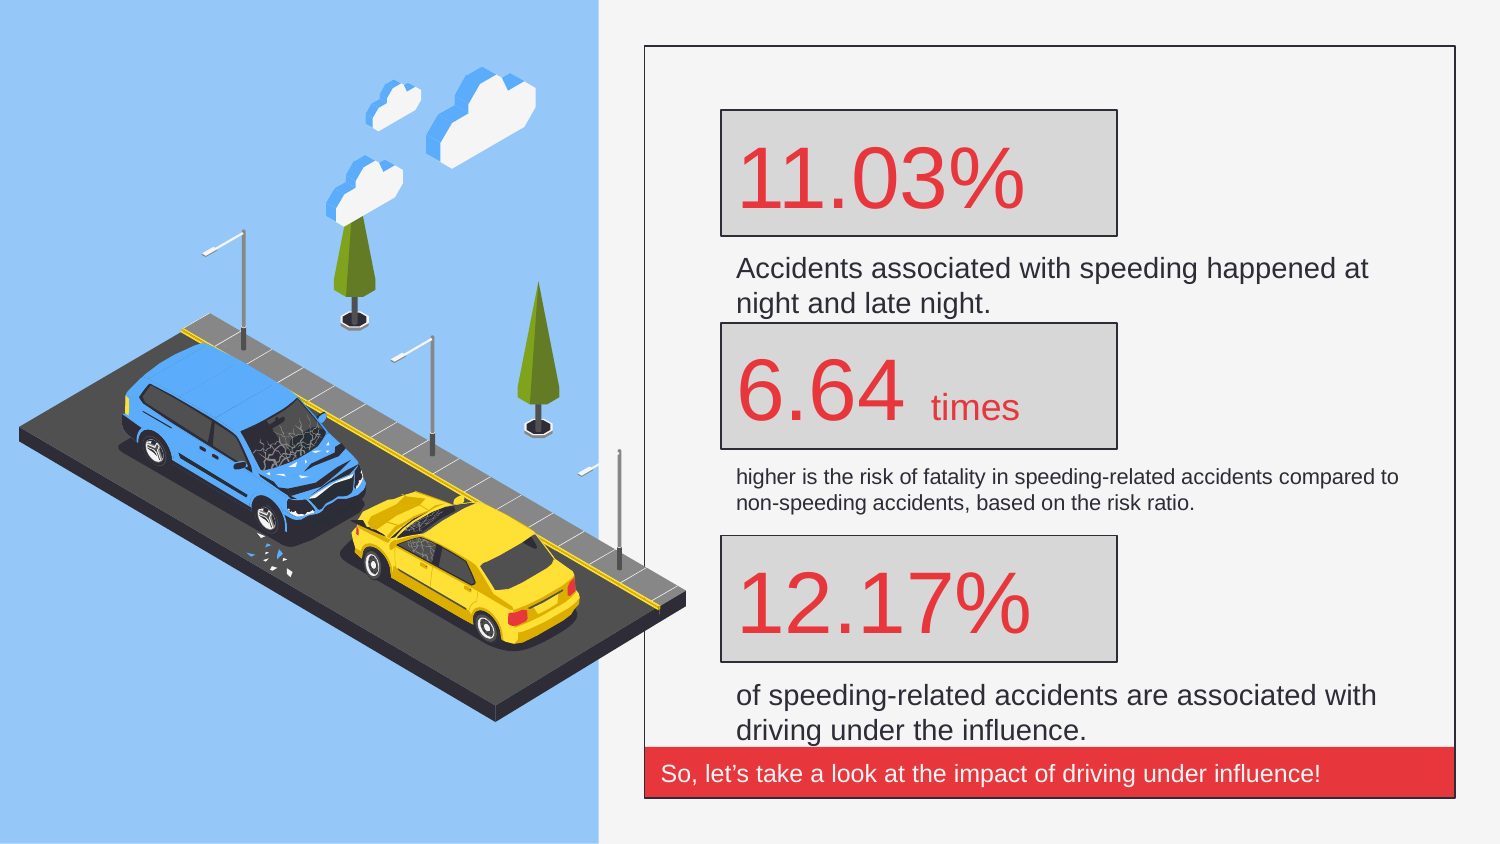

# 11.03%
Accidents associated with speeding happened at night and late night.
6.64 times
higher is the risk of fatality in speeding-related accidents compared to non-speeding accidents, based on the risk ratio.
12.17%
of speeding-related accidents are associated with driving under the influence.
So, let’s take a look at the impact of driving under influence!